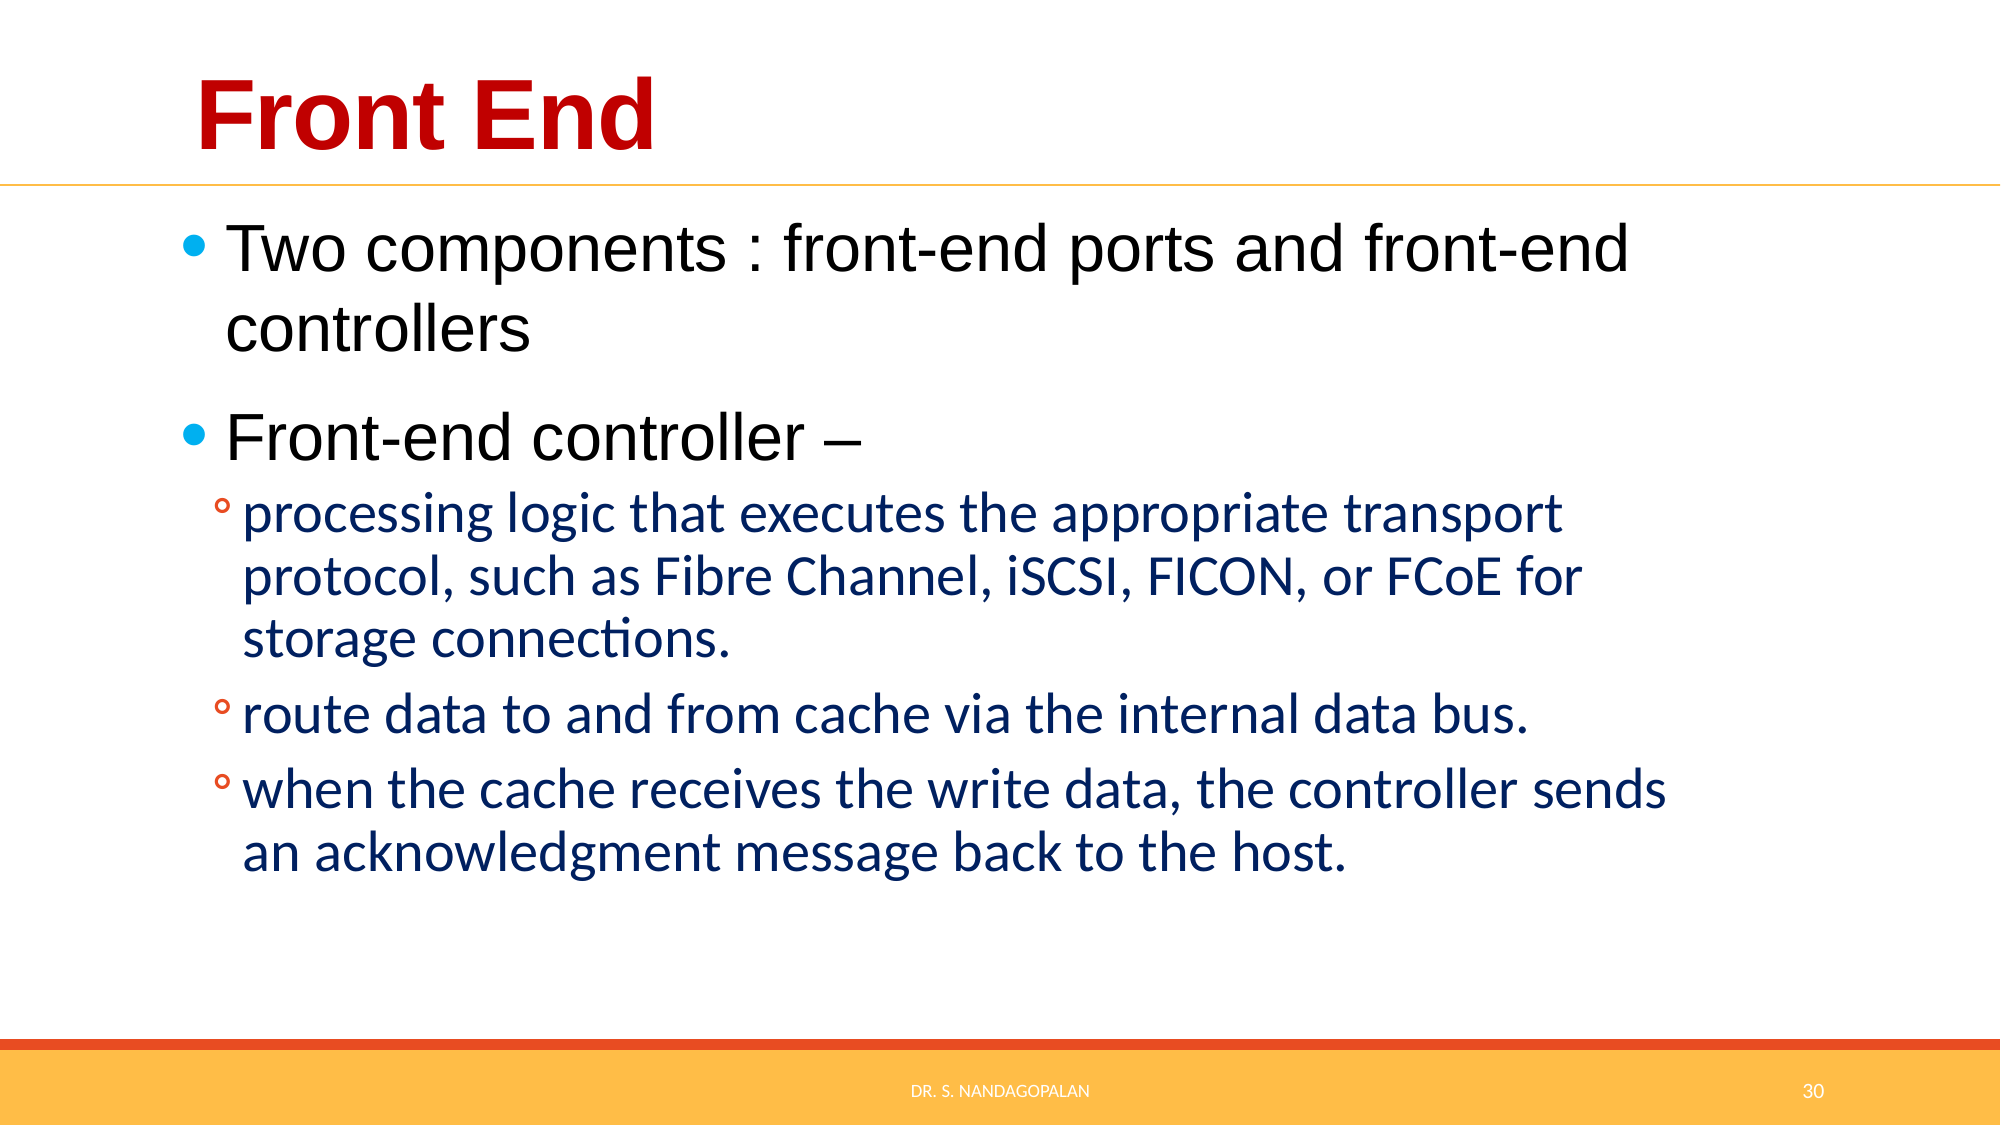

# Front End
Two components : front-end ports and front-end controllers
Front-end controller –
processing logic that executes the appropriate transport protocol, such as Fibre Channel, iSCSI, FICON, or FCoE for storage connections.
route data to and from cache via the internal data bus.
when the cache receives the write data, the controller sends an acknowledgment message back to the host.

Dr. S. Nandagopalan
30